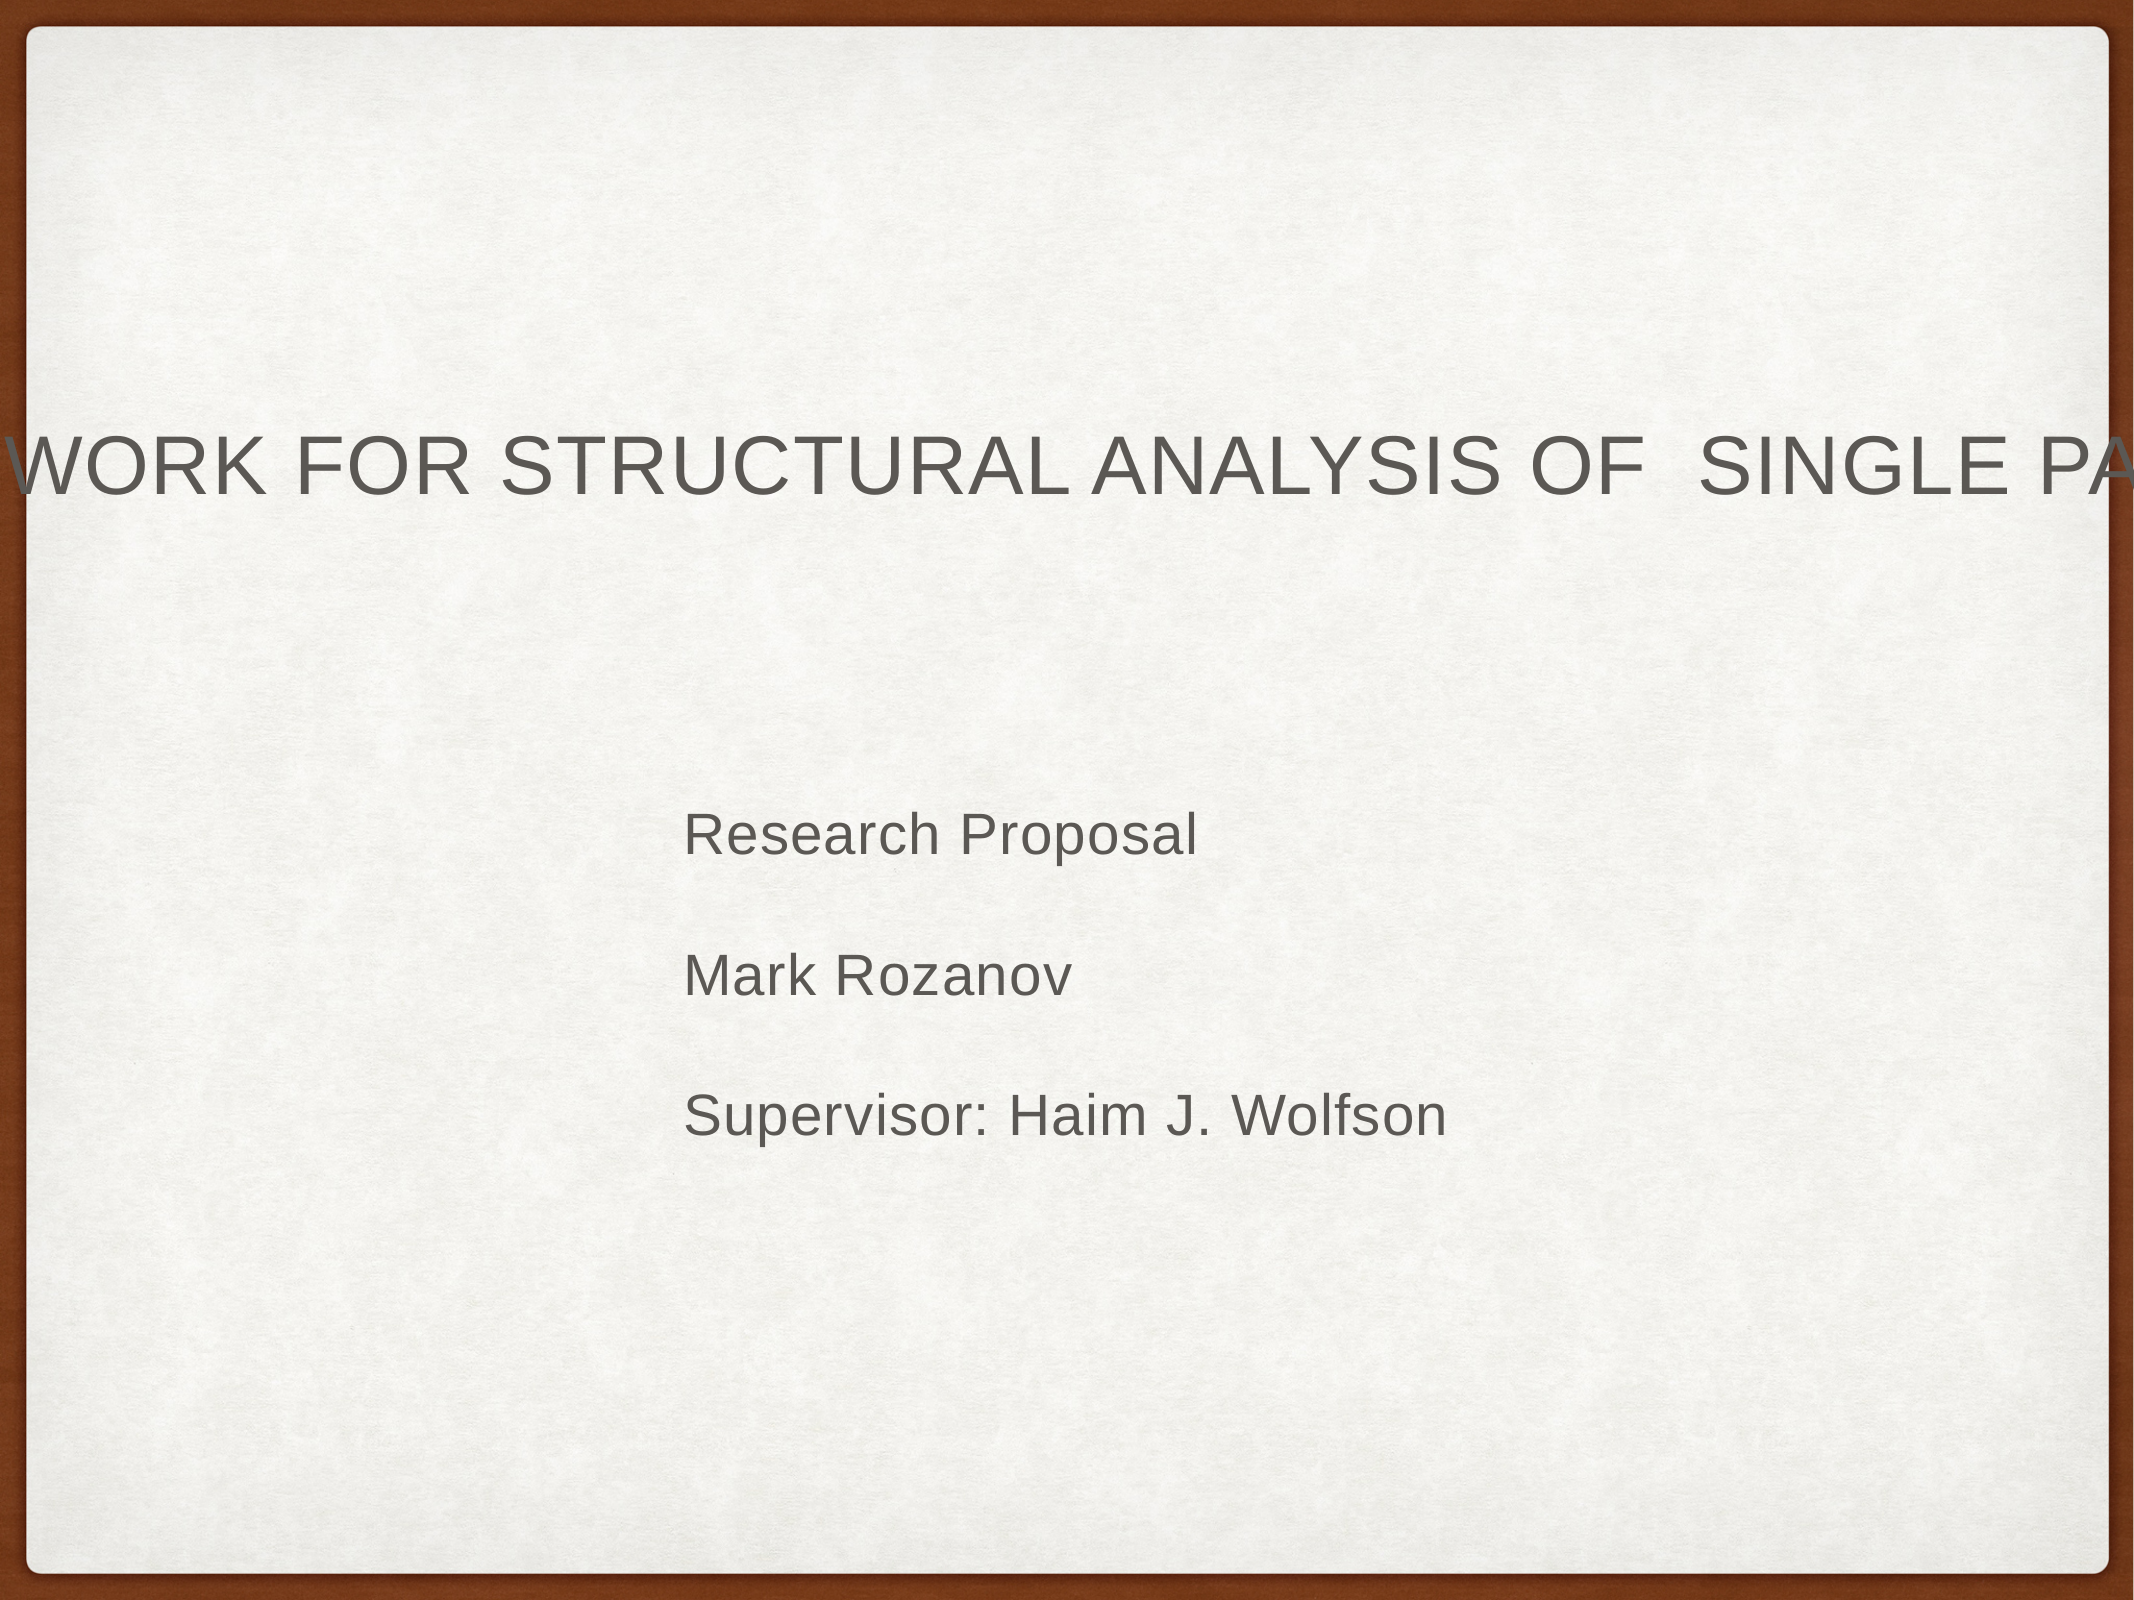

#

Deep Learning Framework for structural analysis of  single particle cryo-EM maps
Research Proposal
Mark Rozanov
Supervisor: Haim J. Wolfson
1